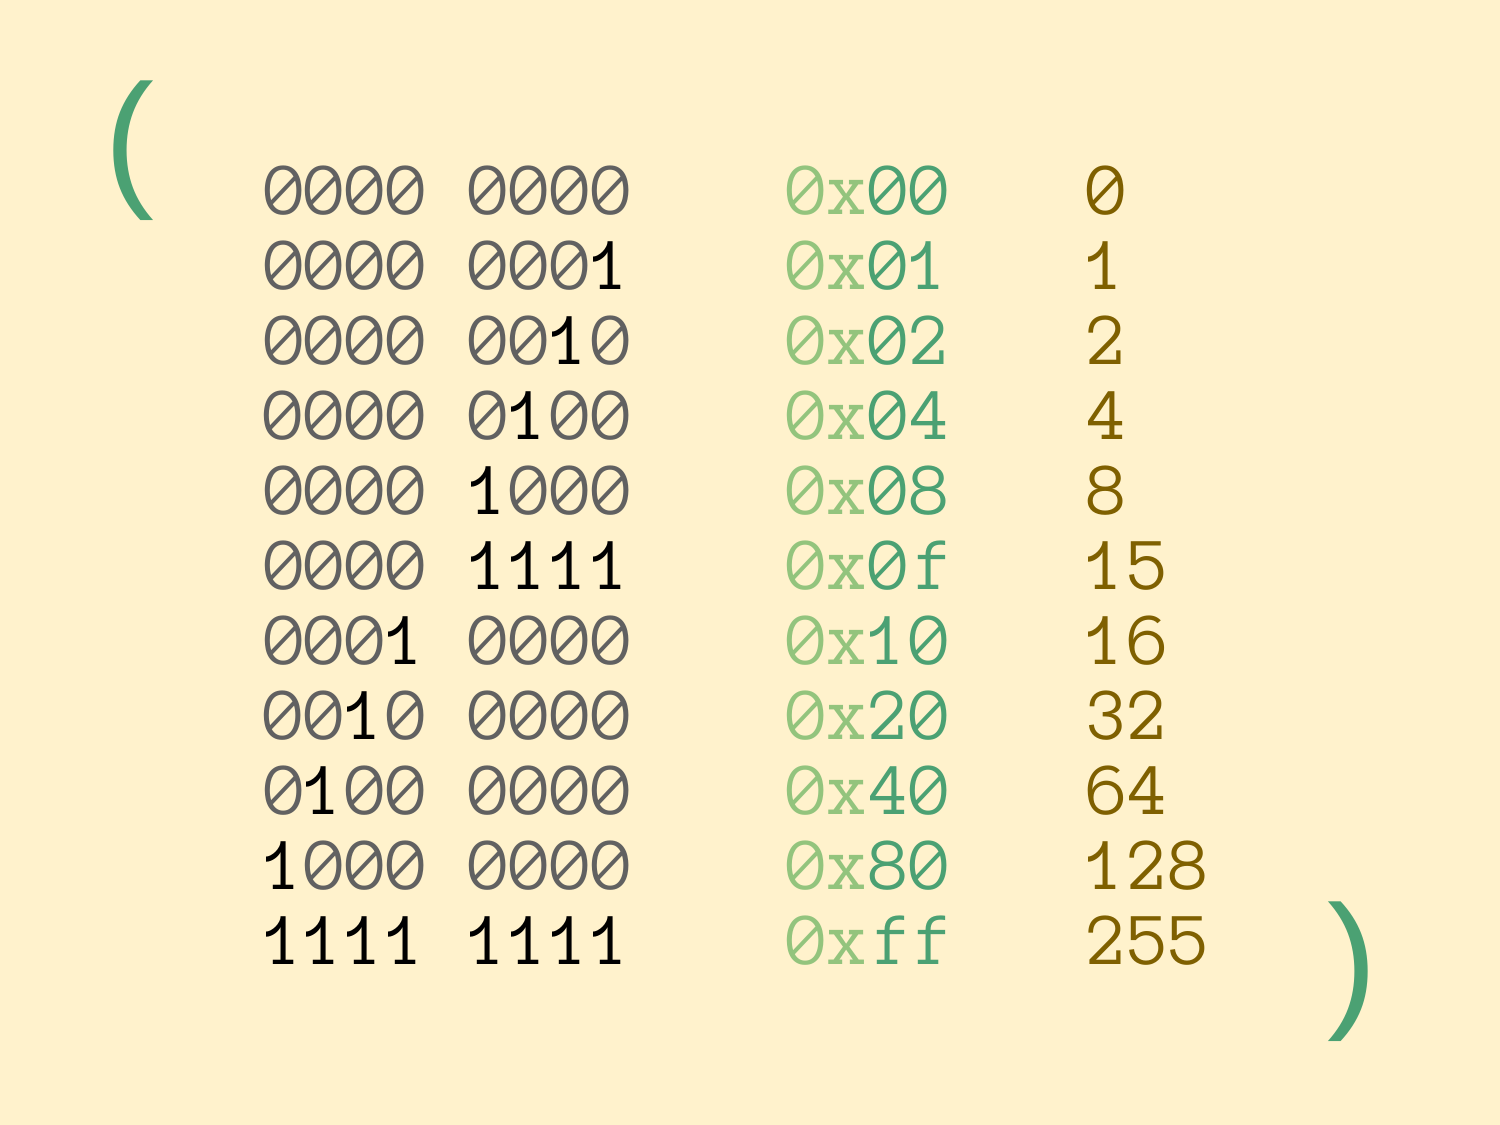

(
0000 0000
0x00
0
0000 0001
0x01
1
0000 0010
0x02
2
0000 0100
0x04
4
0000 1000
0x08
8
0000 1111
0x0f
15
0001 0000
0x10
16
0010 0000
0x20
32
0100 0000
0x40
64
1000 0000
0x80
128
)
1111 1111
0xff
255